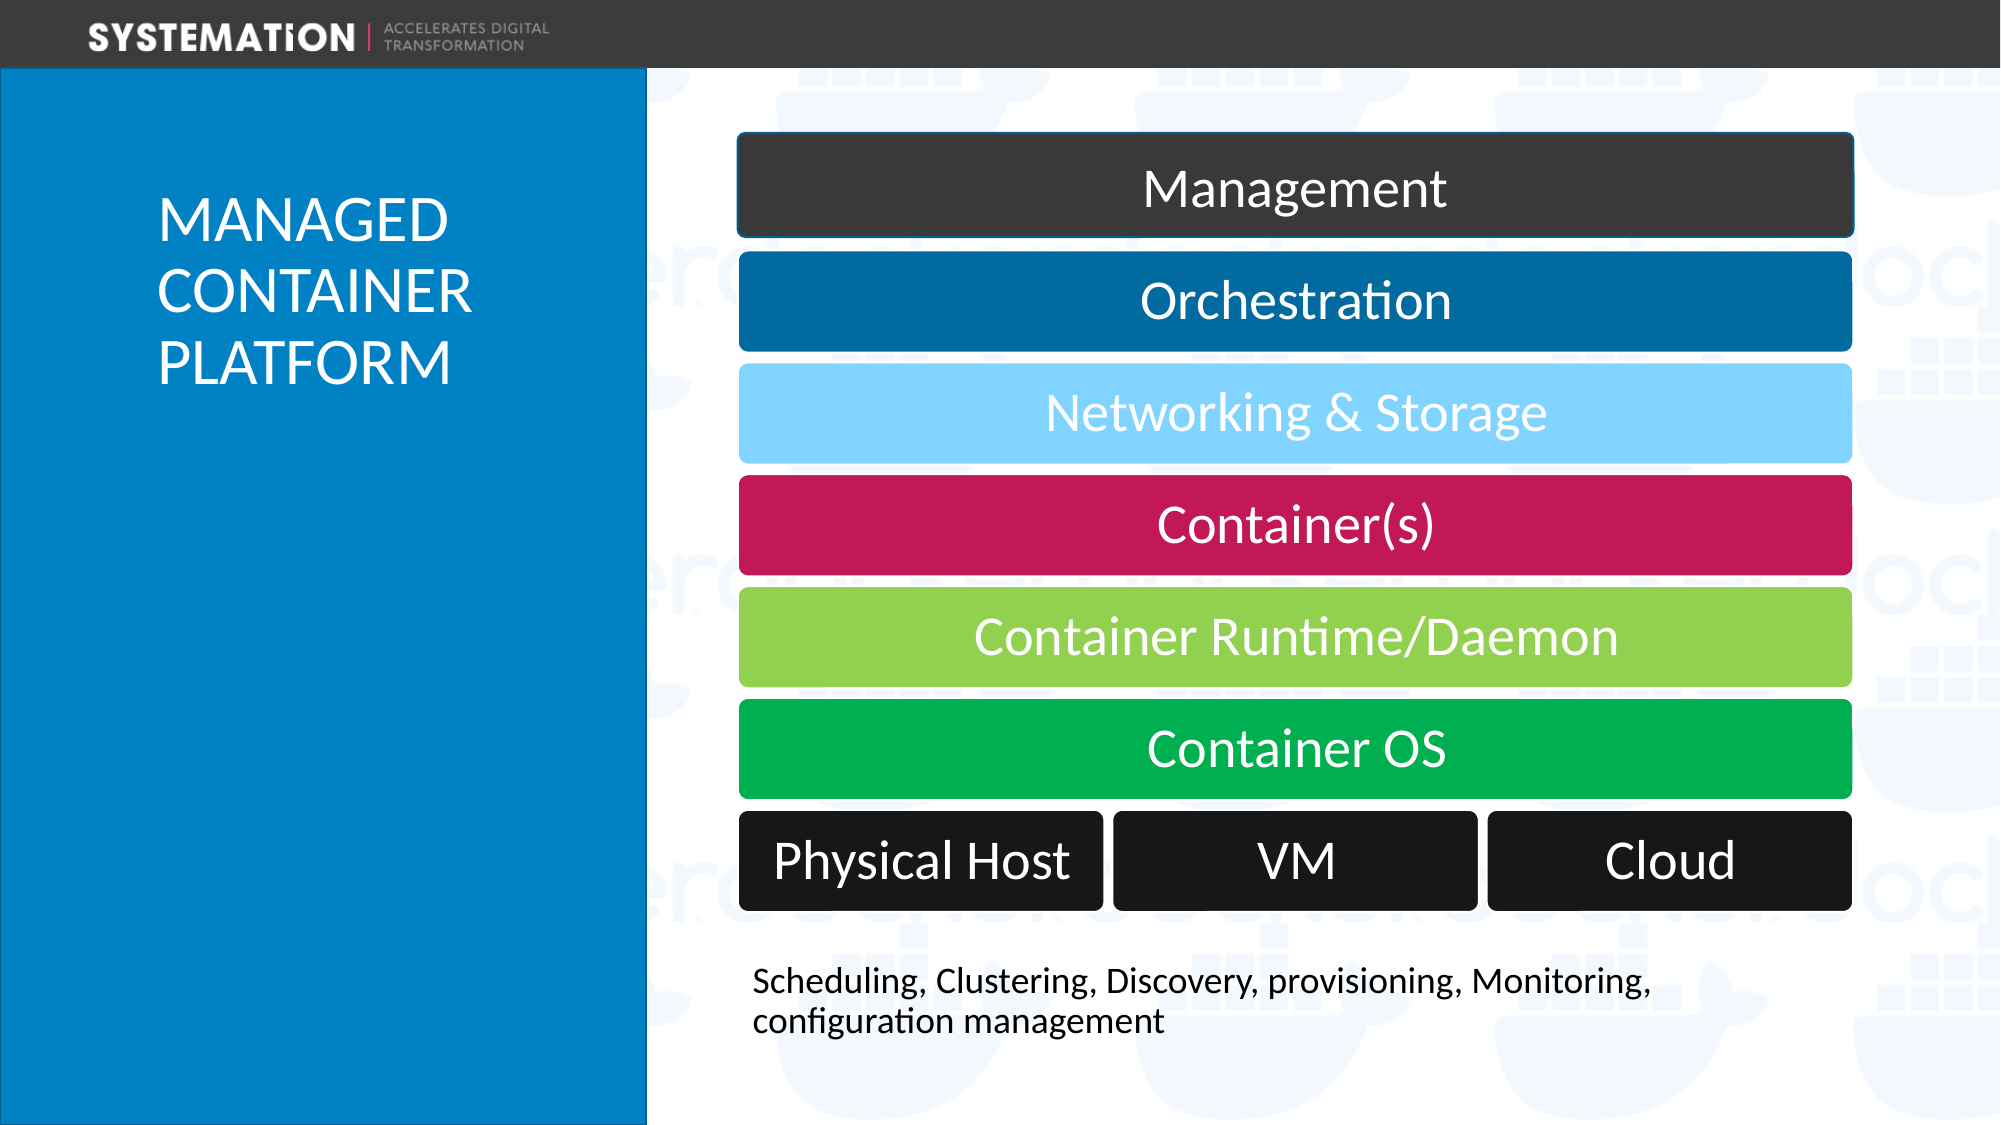

Management
# MANAGED CONTAINER PLATFORM
Orchestration
Networking & Storage
Container(s)
Container Runtime/Daemon
Container OS
Physical Host
VM
Cloud
Scheduling, Clustering, Discovery, provisioning, Monitoring, configuration management